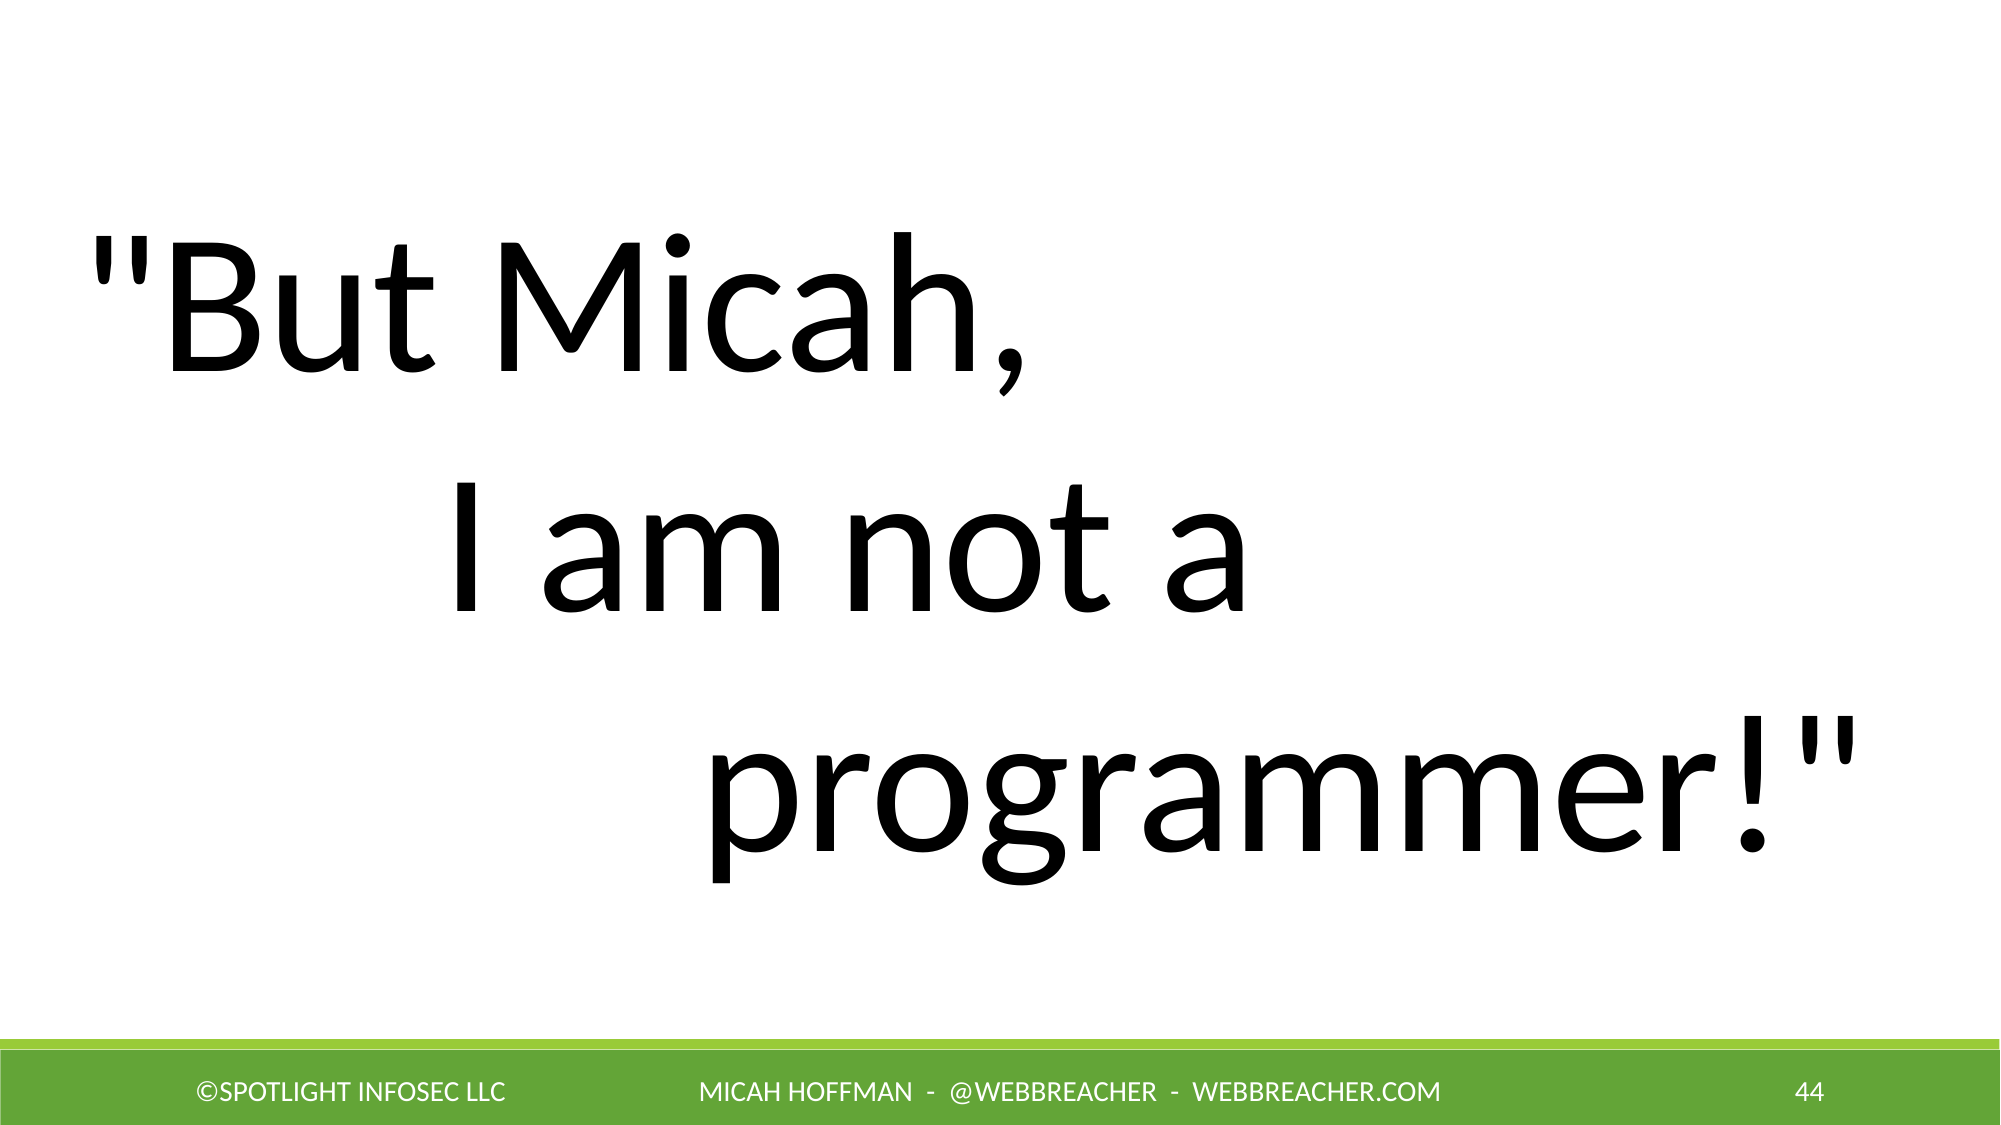

"But Micah,
        I am not a
programmer!"
©Spotlight Infosec LLC
Micah Hoffman  -  @WebBreacher  -  webbreacher.com
44